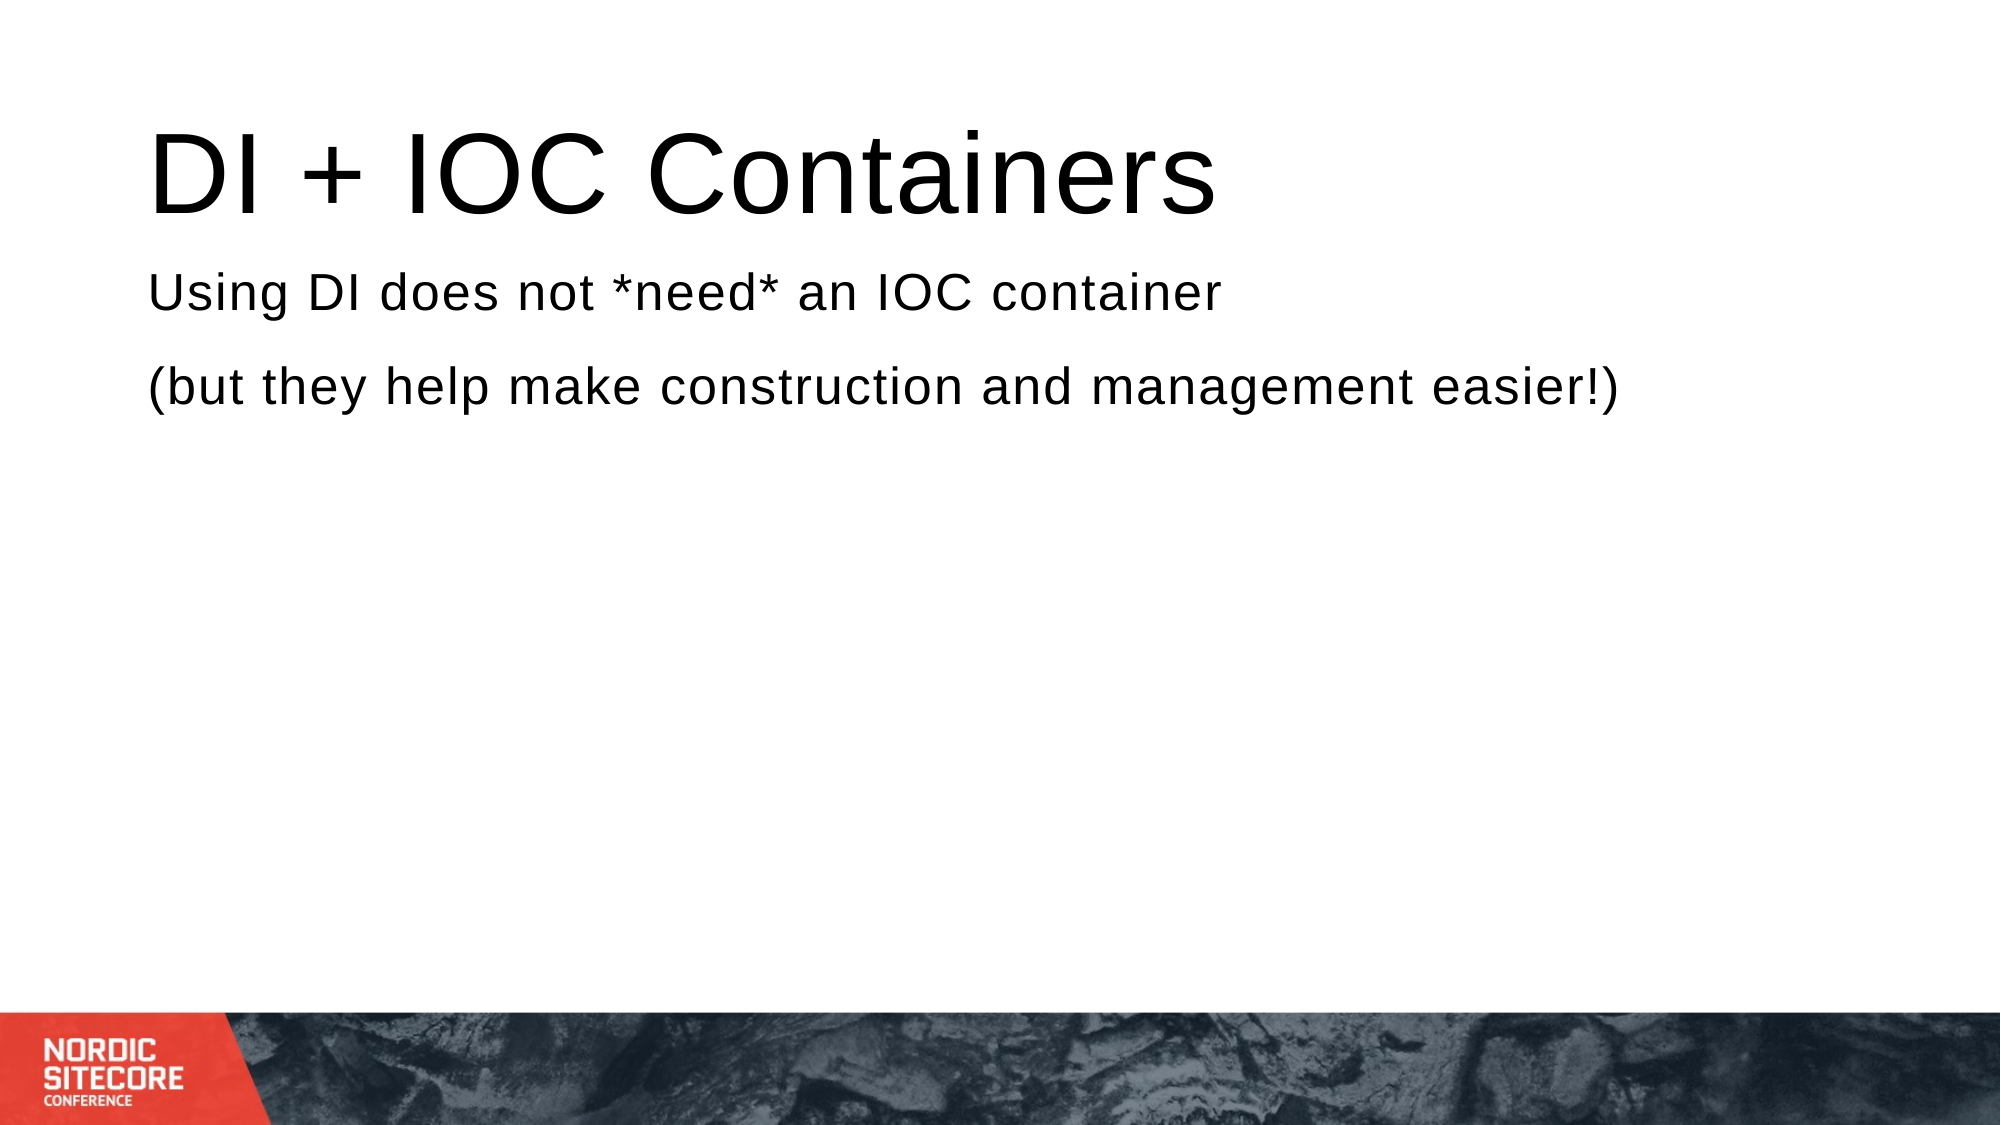

# DI + IOC Containers
Using DI does not *need* an IOC container
(but they help make construction and management easier!)